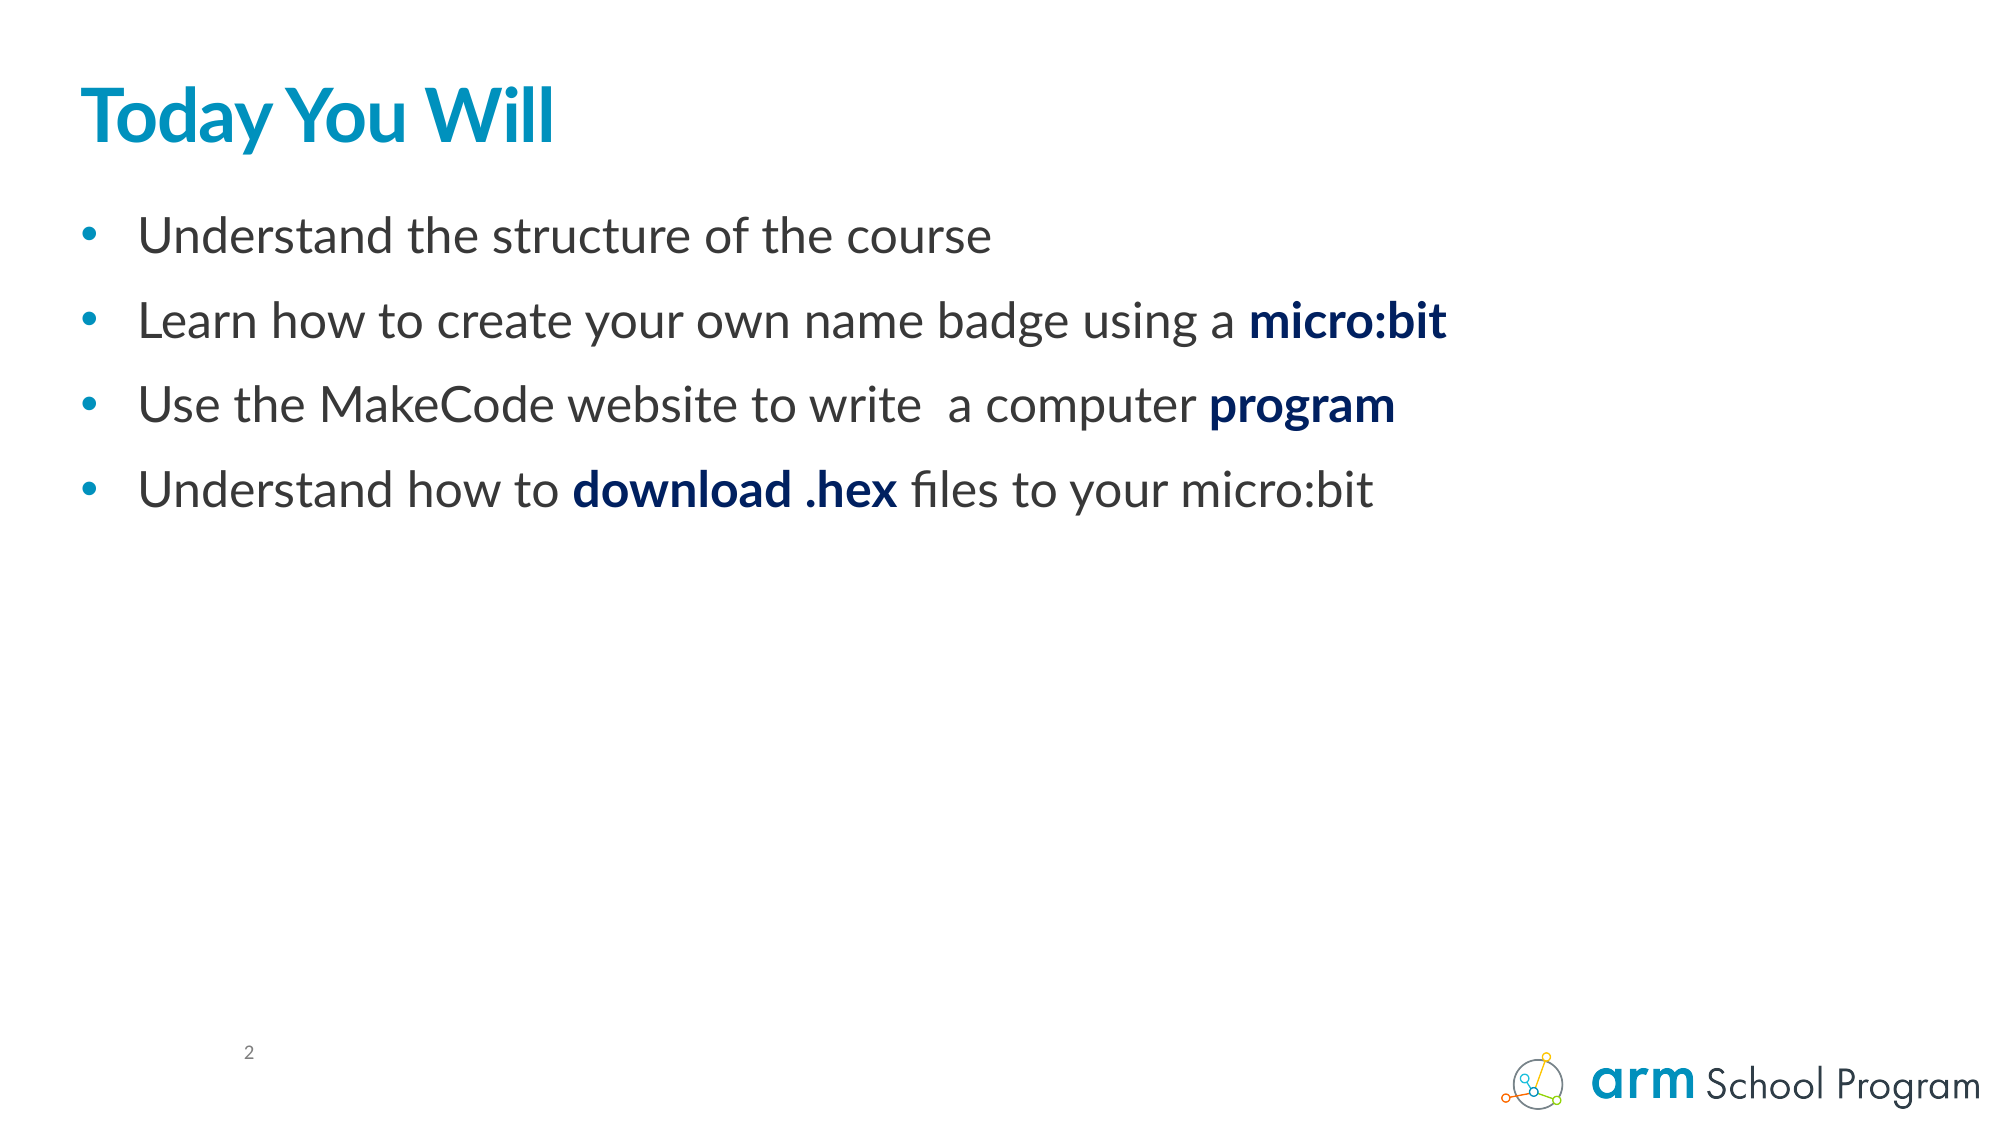

# Today You Will
Understand the structure of the course
Learn how to create your own name badge using a micro:bit
Use the MakeCode website to write  a computer program
Understand how to download .hex files to your micro:bit